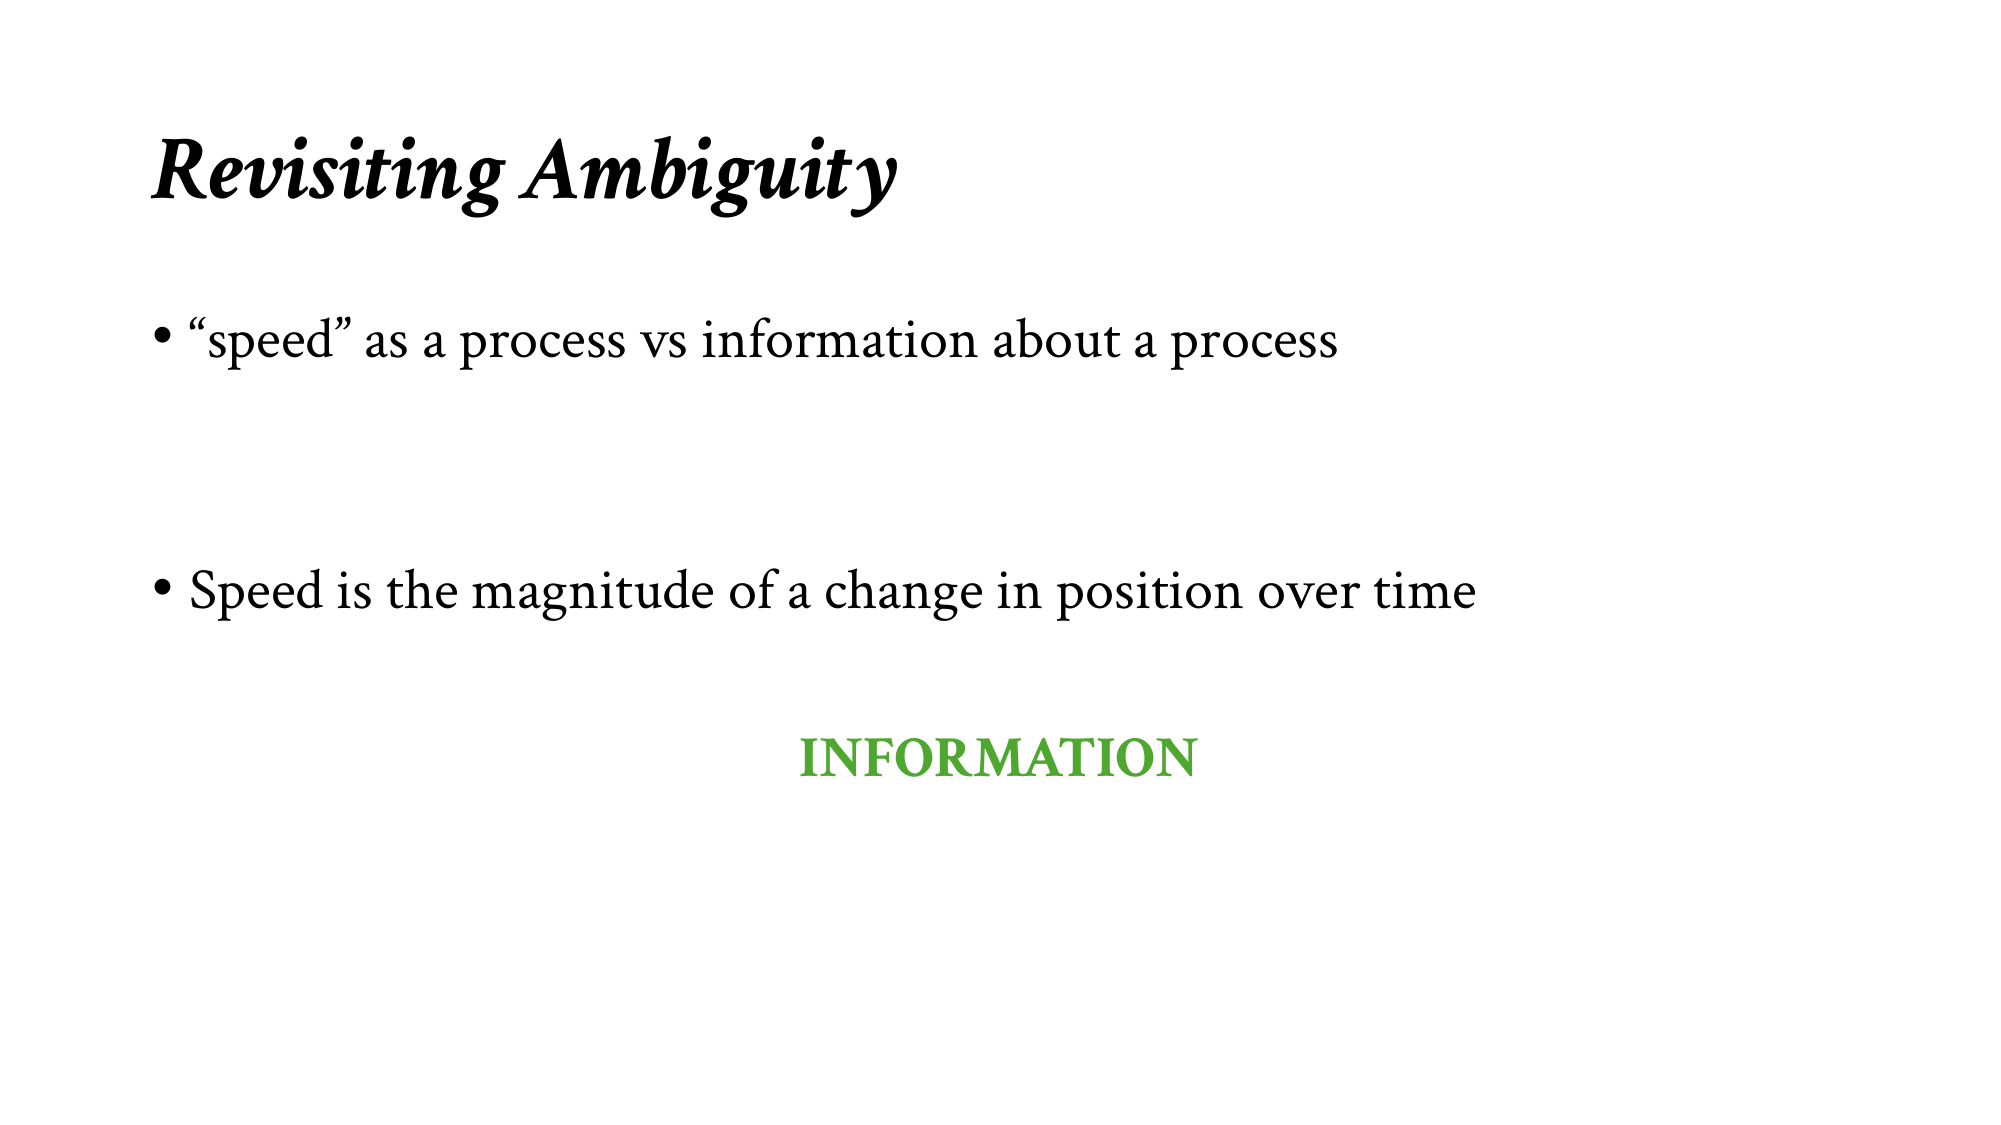

# Revisiting Ambiguity
“speed” as a process vs information about a process

Speed is the magnitude of a change in position over time

INFORMATION